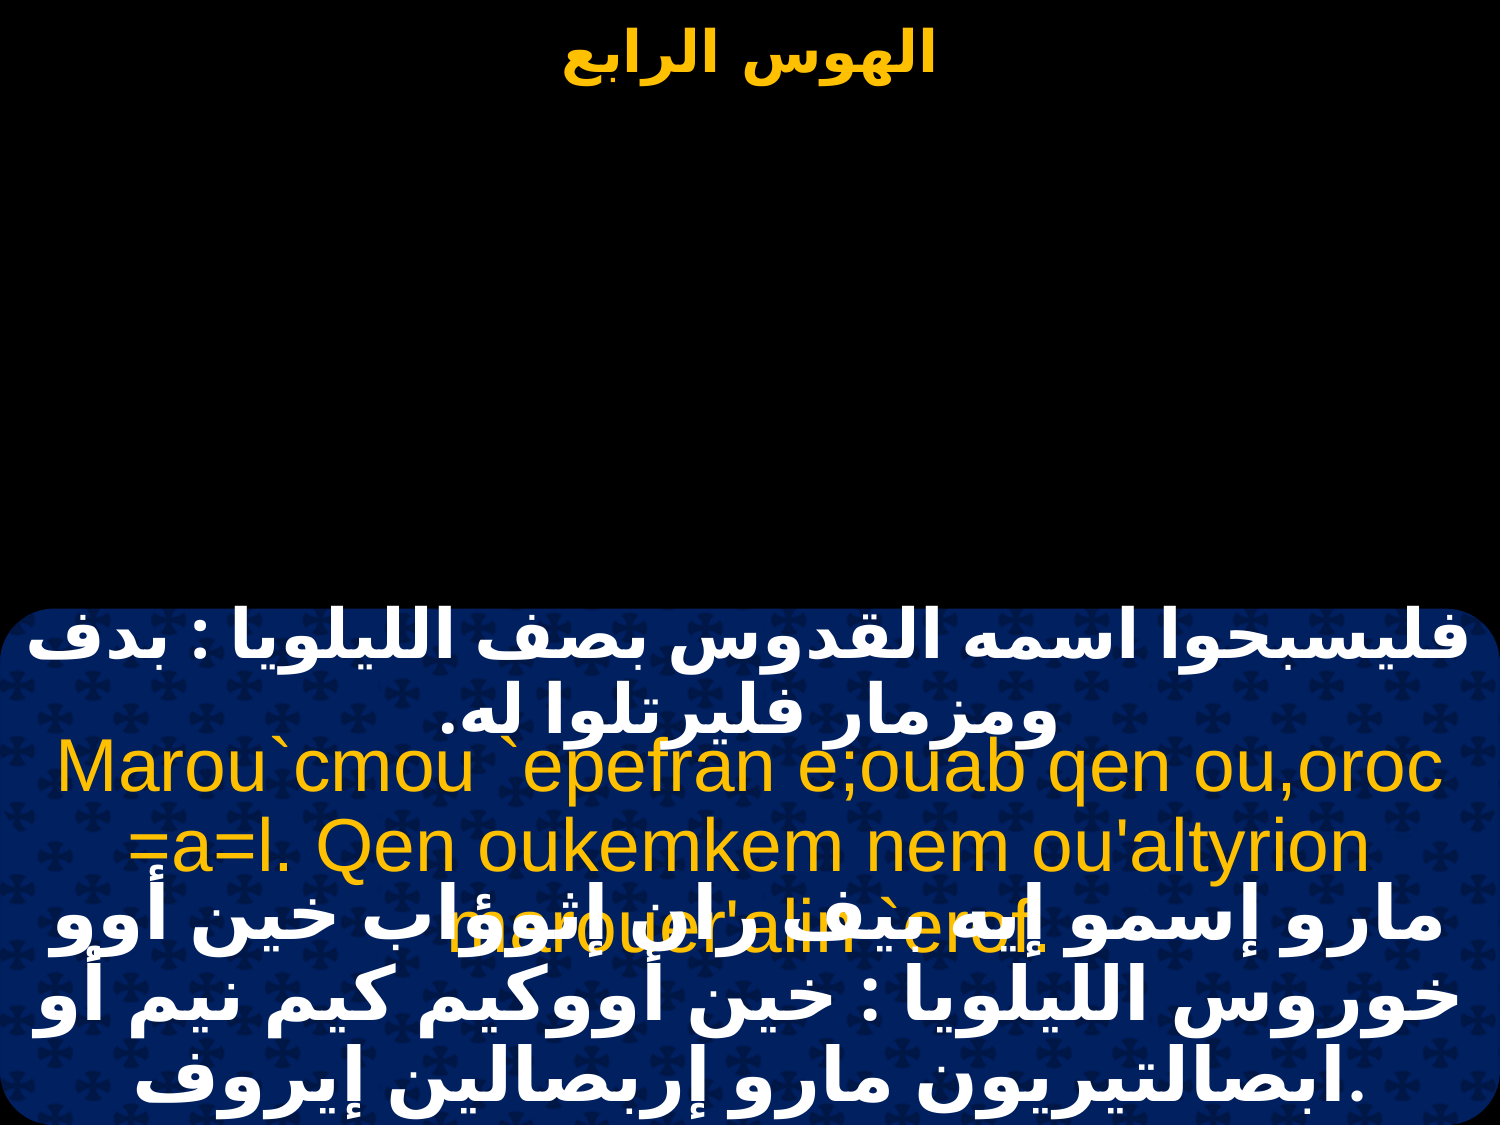

فليسبحوا اسمه القدوس بصف الليلويا : بدف ومزمار فليرتلوا له.
Marou`cmou `epefran e;ouab qen ou,oroc =a=l. Qen oukemkem nem ou'altyrion marouer'alin `erof.
مارو إسمو إيه بيف ران إثوؤاب خين أوو خوروس الليلويا : خين أووكيم كيم نيم أو ابصالتيريون مارو إربصالين إيروف.